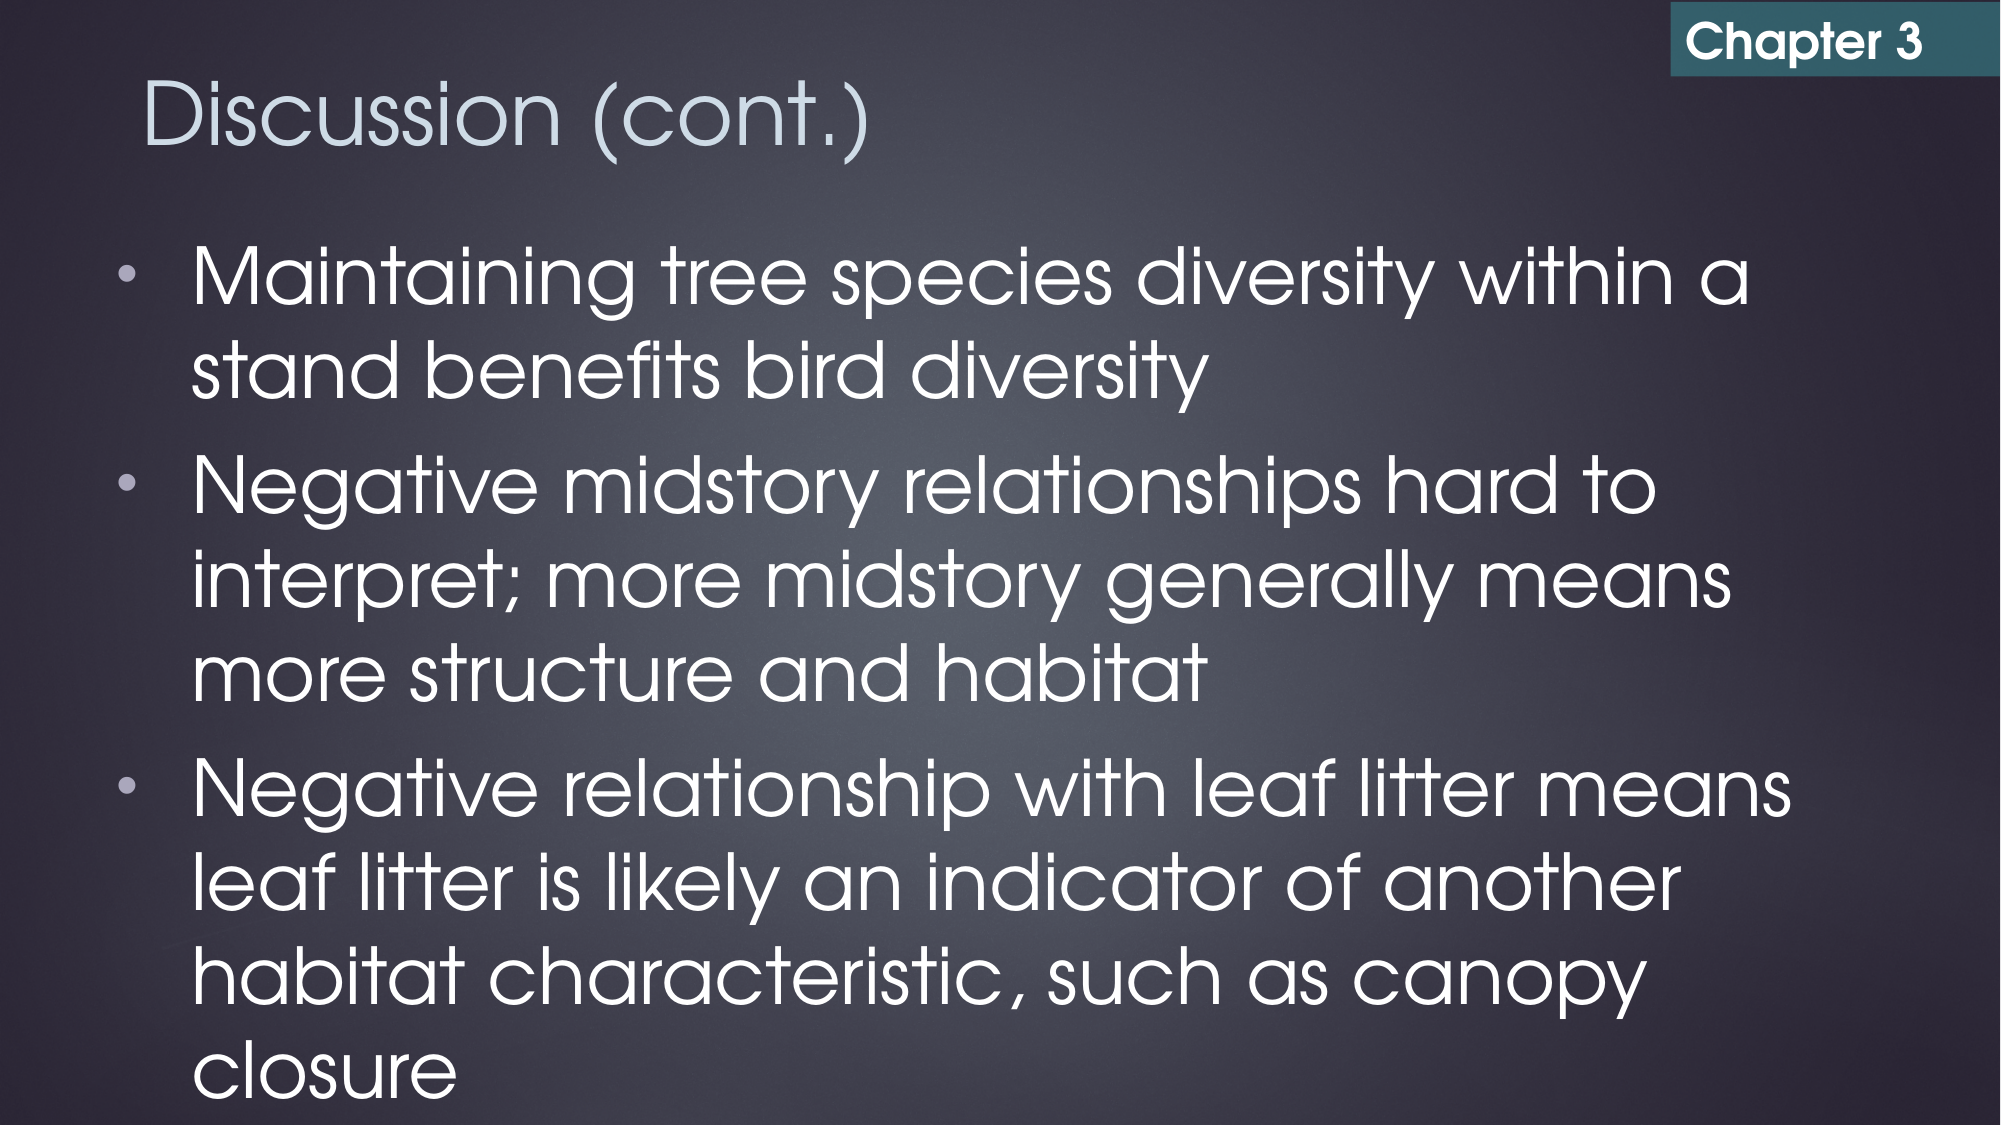

Chapter 3
# Discussion (cont.)
Maintaining tree species diversity within a stand benefits bird diversity
Negative midstory relationships hard to interpret; more midstory generally means more structure and habitat
Negative relationship with leaf litter means leaf litter is likely an indicator of another habitat characteristic, such as canopy closure